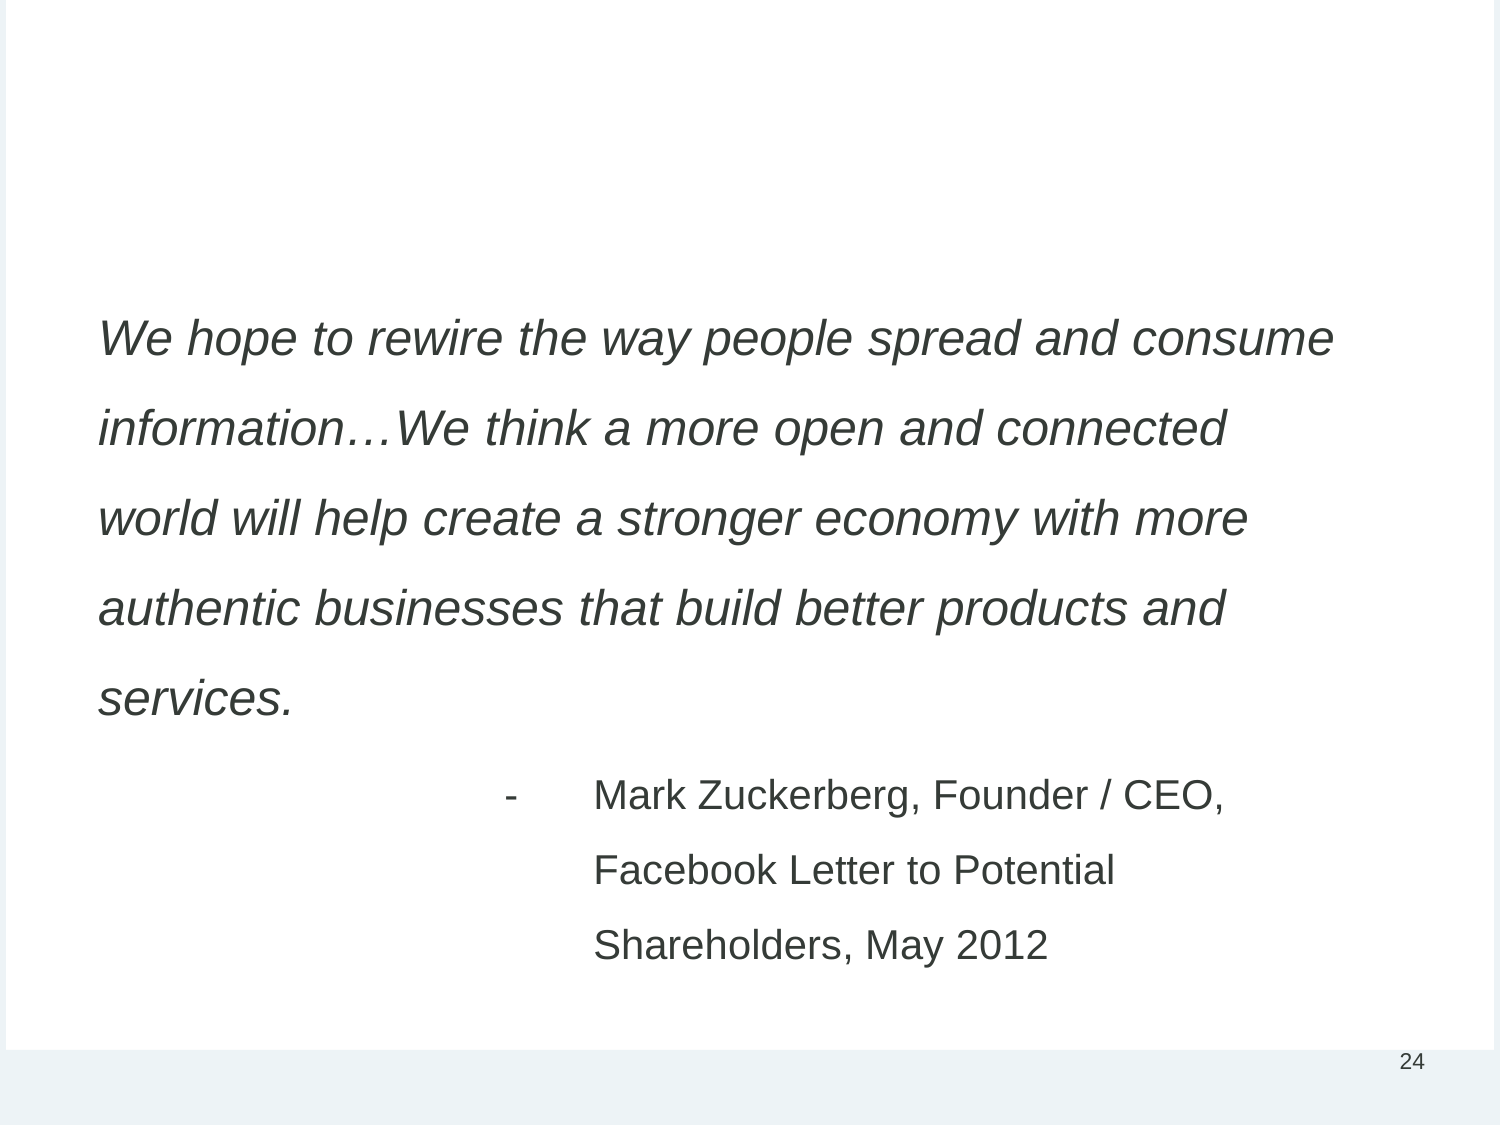

# …Re-Imagination of Connectivity
We hope to rewire the way people spread and consume information…We think a more open and connected world will help create a stronger economy with more authentic businesses that build better products and services.
-	Mark Zuckerberg, Founder / CEO, Facebook Letter to Potential Shareholders, May 2012
24